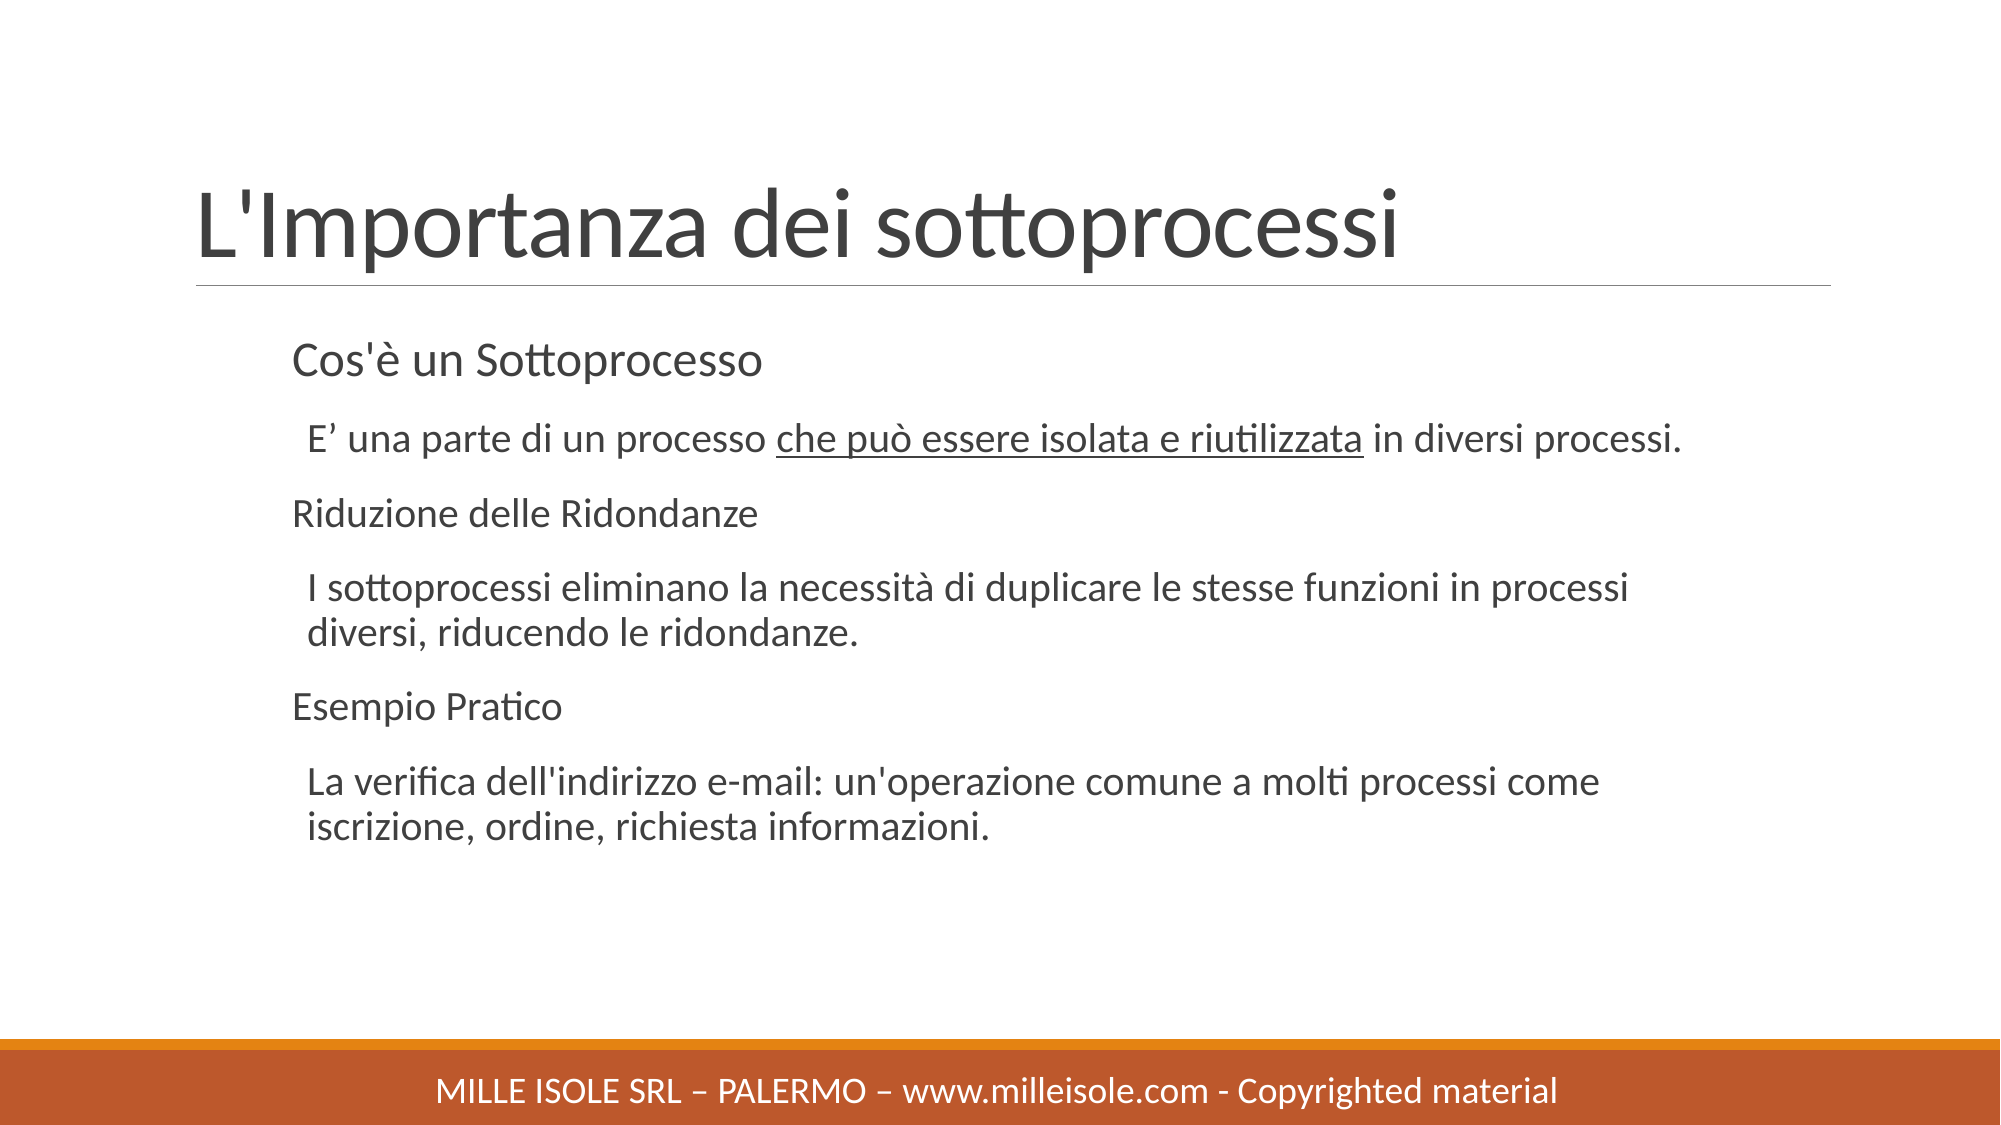

# L'Importanza dei sottoprocessi
Cos'è un Sottoprocesso
E’ una parte di un processo che può essere isolata e riutilizzata in diversi processi.
Riduzione delle Ridondanze
I sottoprocessi eliminano la necessità di duplicare le stesse funzioni in processi diversi, riducendo le ridondanze.
Esempio Pratico
La verifica dell'indirizzo e-mail: un'operazione comune a molti processi come iscrizione, ordine, richiesta informazioni.